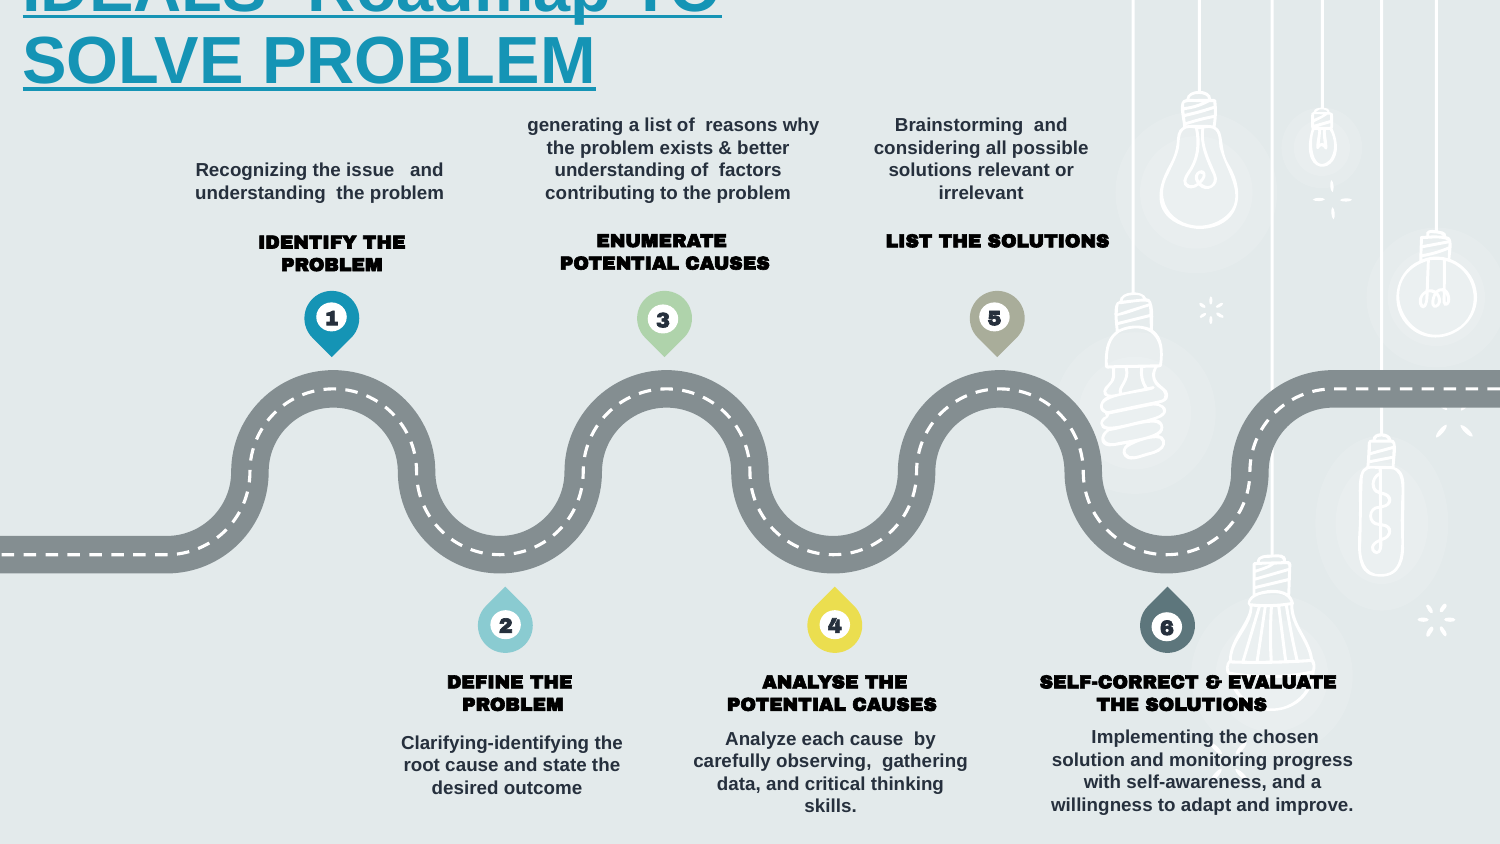

IDEALS -Roadmap TO SOLVE PROBLEM

Brainstorming  and considering all possible solutions relevant or irrelevant
LIST THE SOLUTIONS

5
Recognizing the issue   and understanding  the problem
IDENTIFY THE PROBLEM

1
  generating a list of  reasons why the problem exists & better understanding of  factors contributing to the problem
ENUMERATE  POTENTIAL CAUSES

3

2
DEFINE THE
 PROBLEM
Clarifying-identifying the root cause and state the desired outcome

4
ANALYSE THE POTENTIAL CAUSES
Analyze each cause  by carefully observing,  gathering data, and critical thinking skills.

6
SELF-CORRECT & EVALUATE THE SOLUTIONS

 Implementing the chosen solution and monitoring progress with self-awareness, and a willingness to adapt and improve.

4